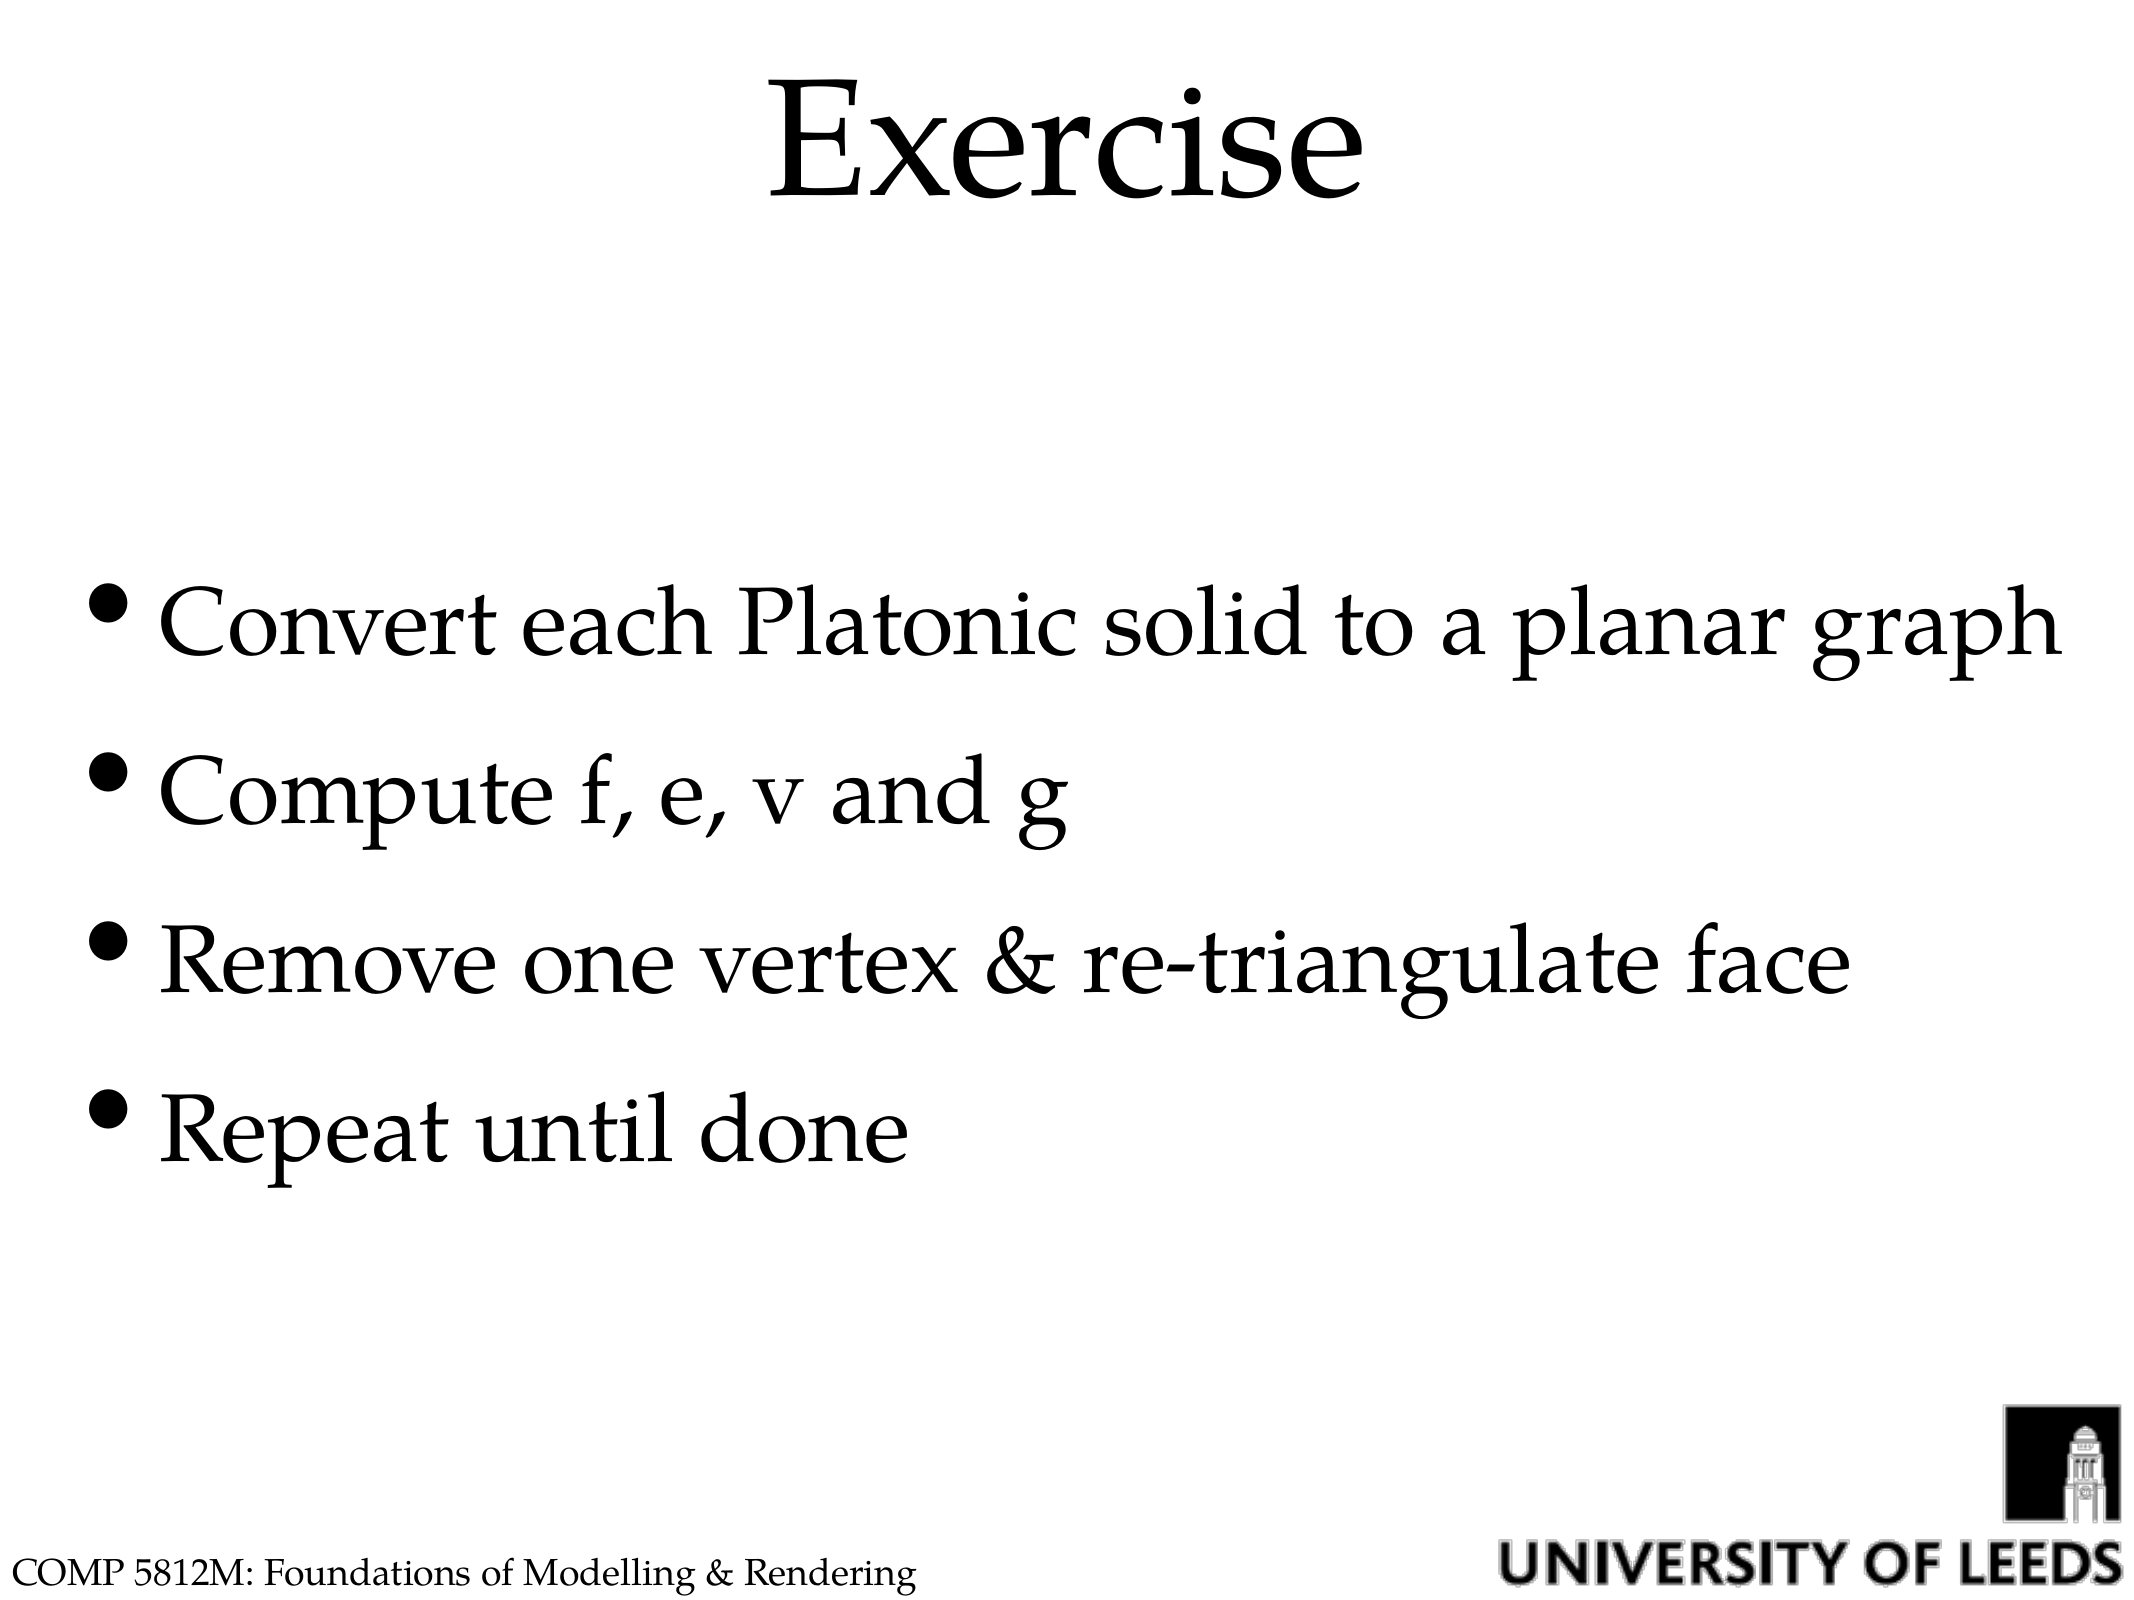

# Exercise
Convert each Platonic solid to a planar graph
Compute f, e, v and g
Remove one vertex & re-triangulate face
Repeat until done